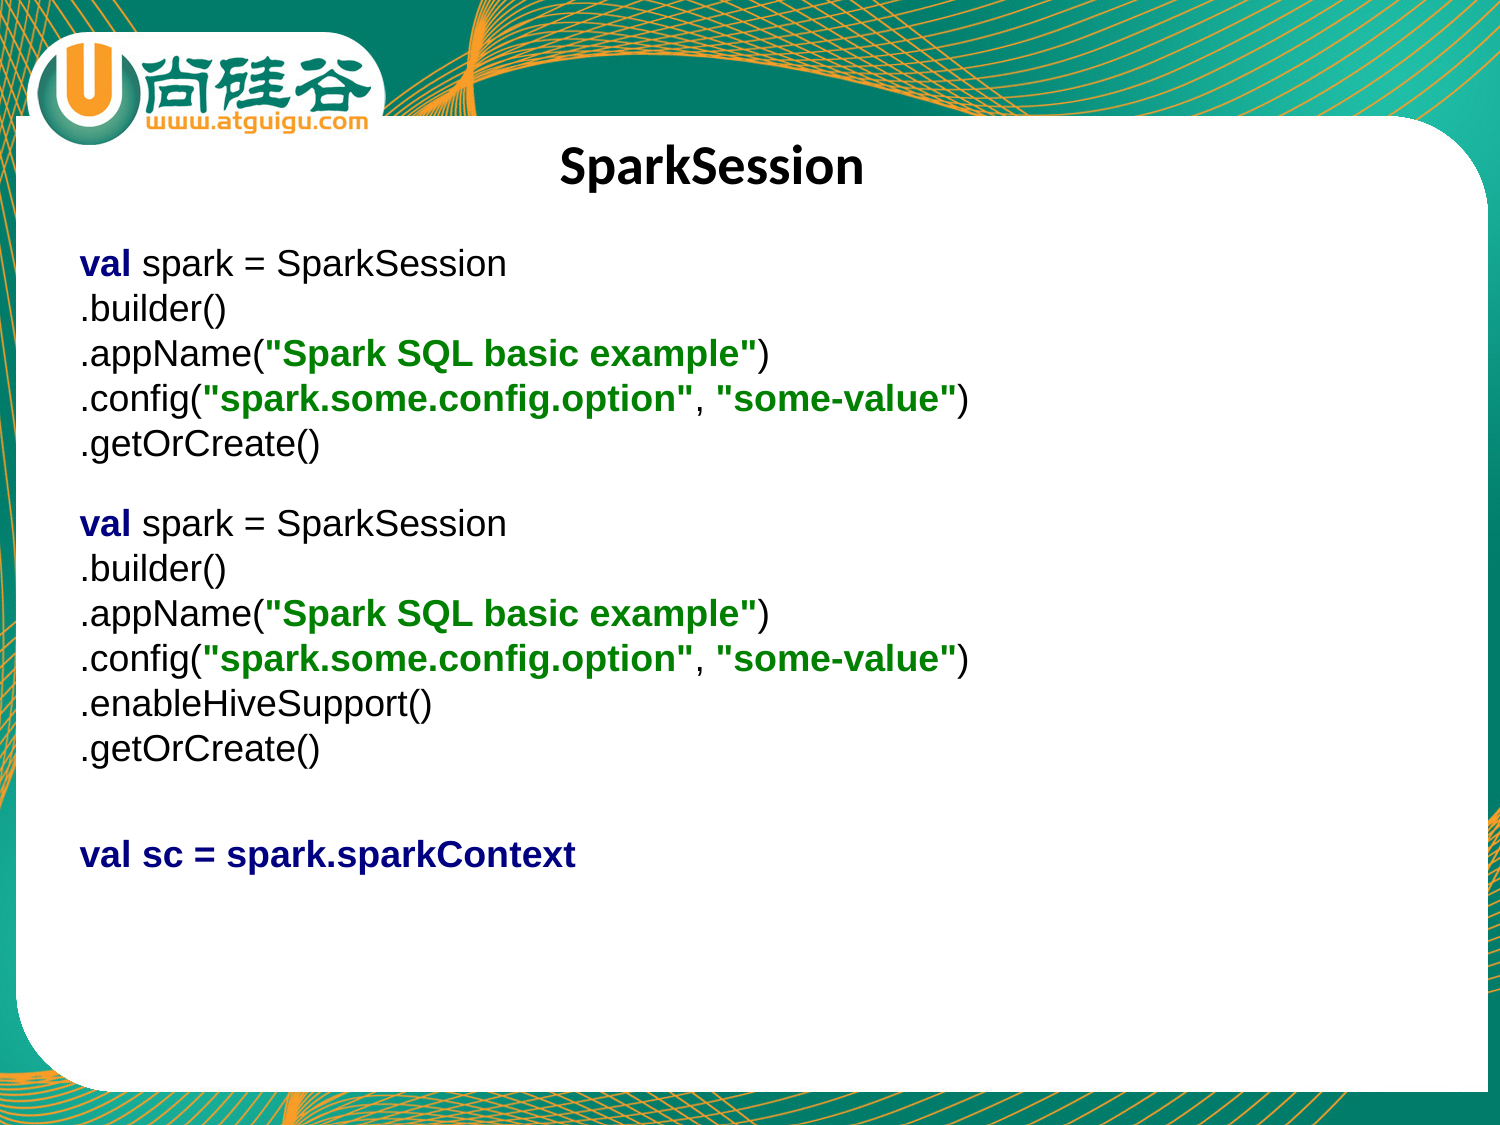

# SparkSession
val spark = SparkSession
.builder()
.appName("Spark SQL basic example")
.config("spark.some.config.option", "some-value")
.getOrCreate()
val spark = SparkSession
.builder()
.appName("Spark SQL basic example")
.config("spark.some.config.option", "some-value")
.enableHiveSupport()
.getOrCreate()
val sc = spark.sparkContext